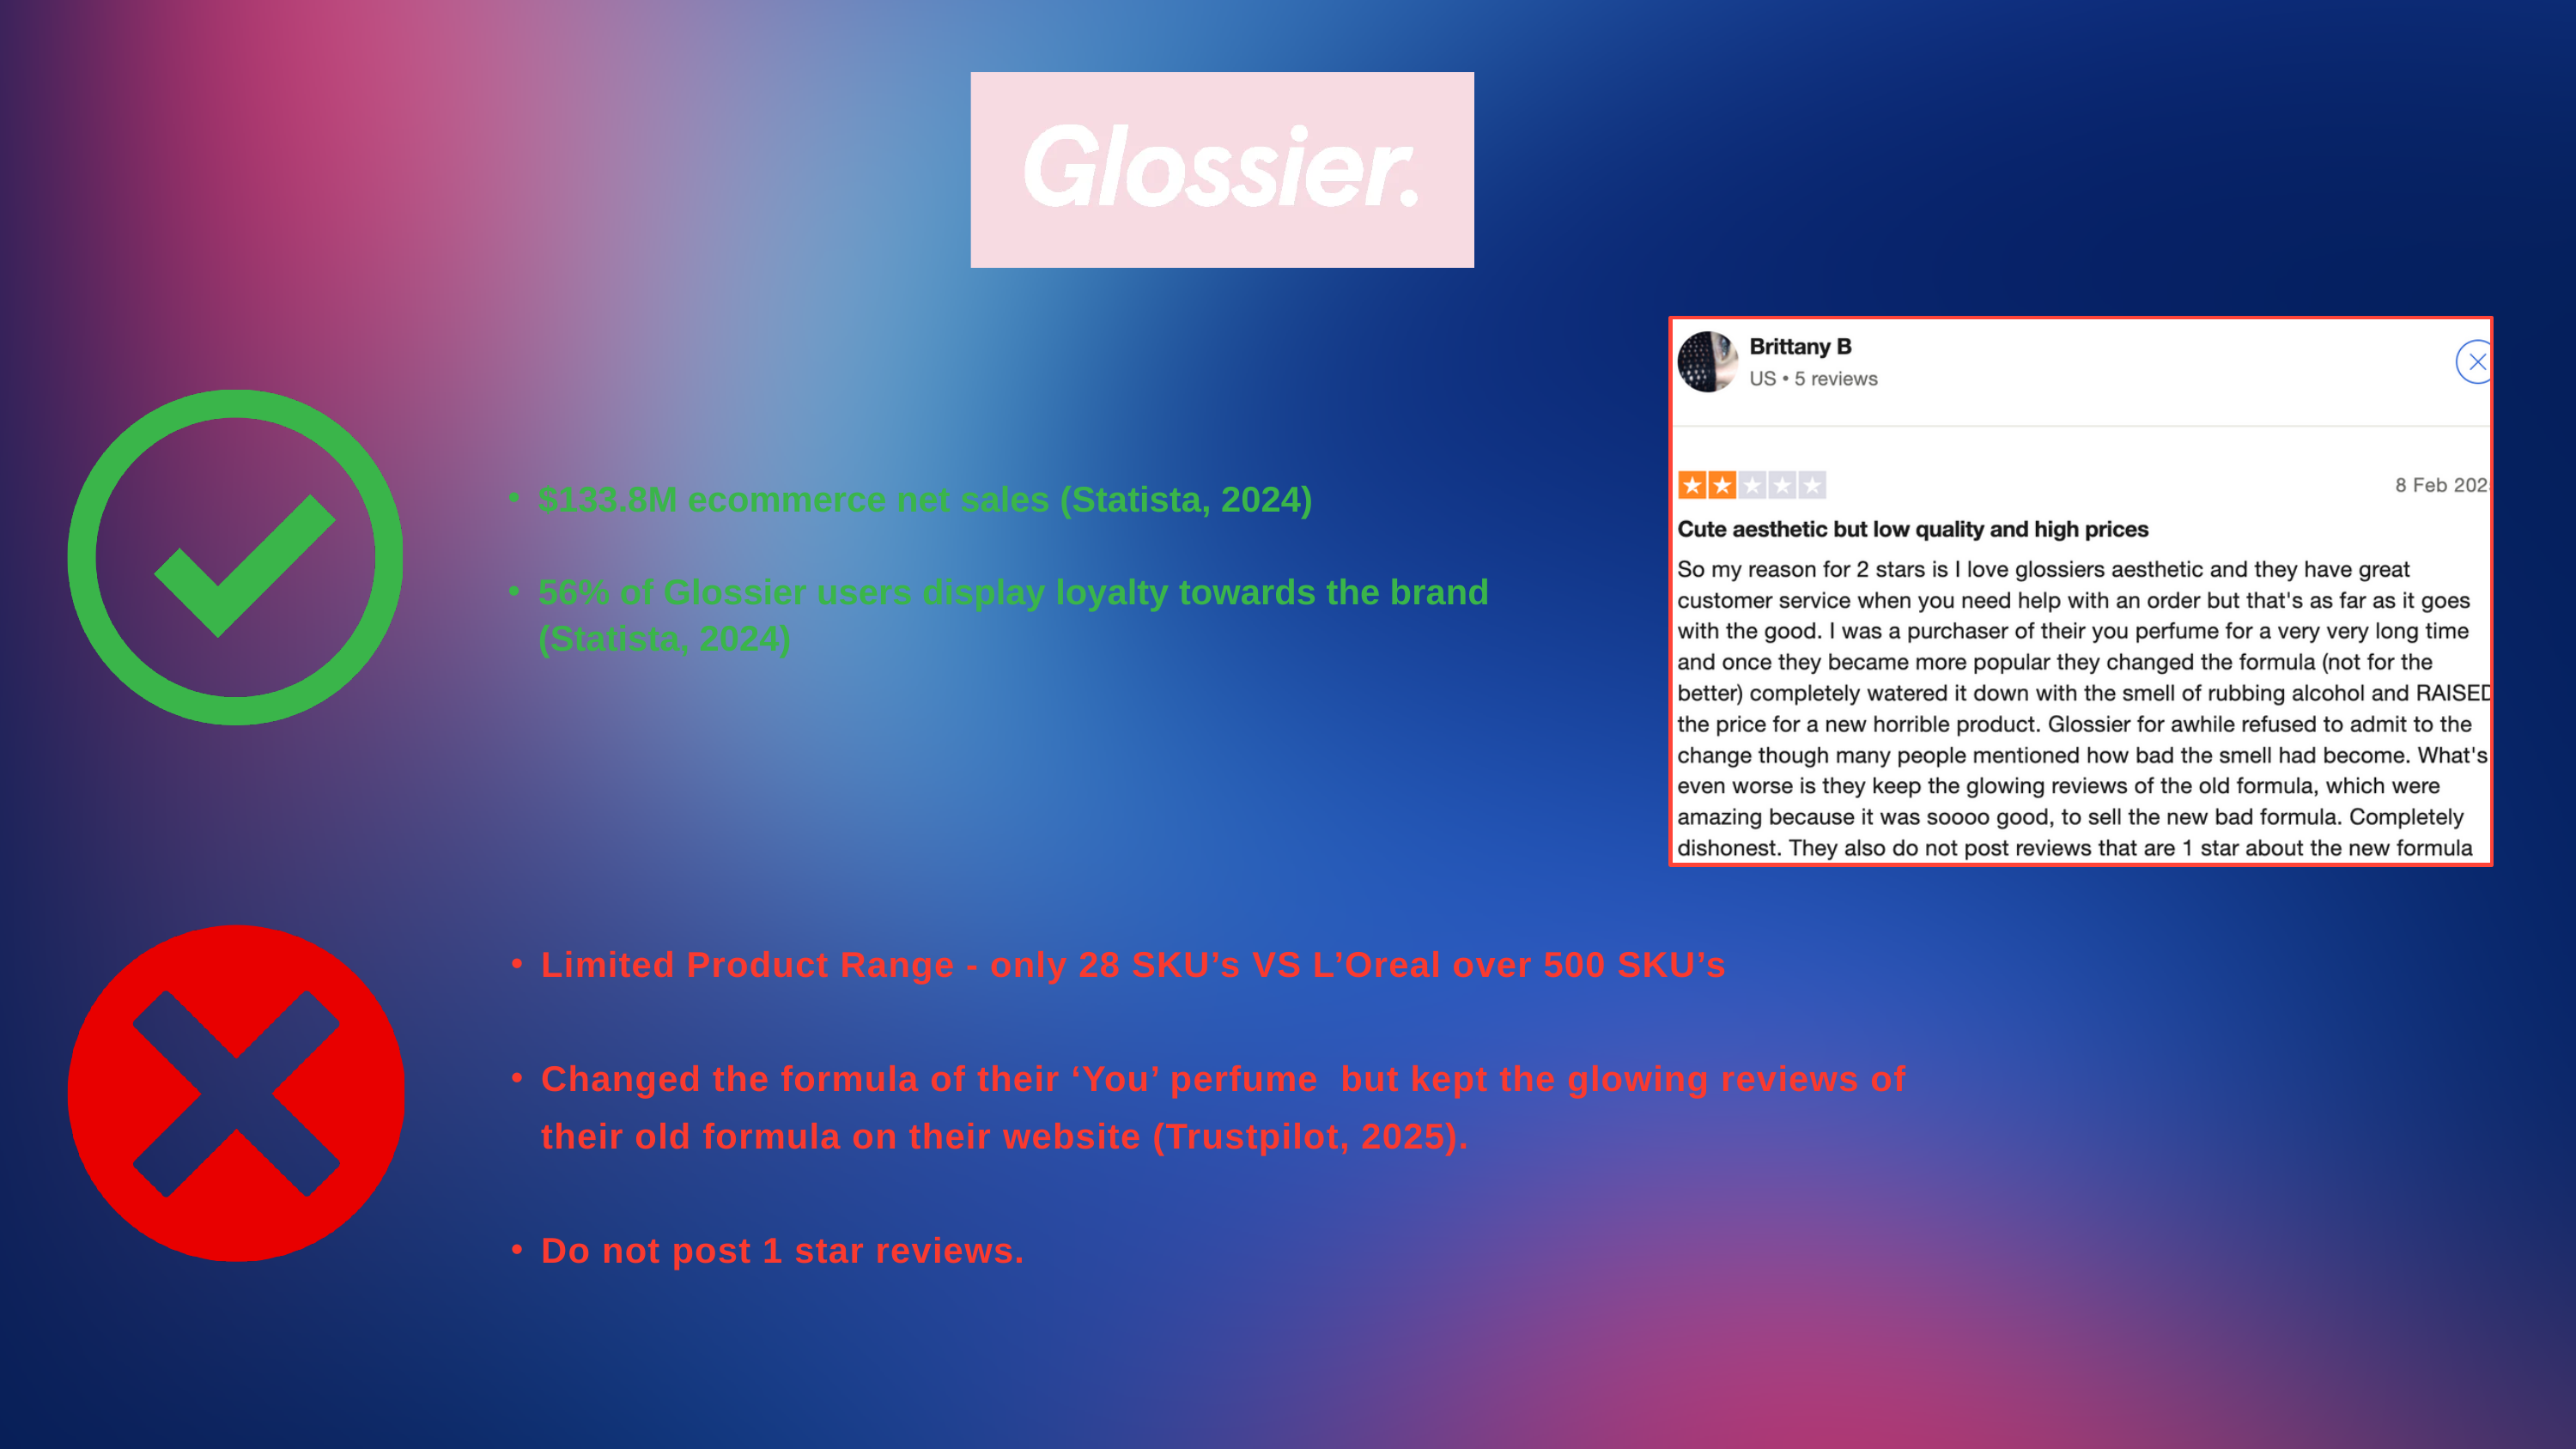

$133.8M ecommerce net sales (Statista, 2024)

56% of Glossier users display loyalty towards the brand (Statista, 2024)

Limited Product Range - only 28 SKU’s VS L’Oreal over 500 SKU’s

Changed the formula of their ‘You’ perfume  but kept the glowing reviews of their old formula on their website (Trustpilot, 2025).

Do not post 1 star reviews.